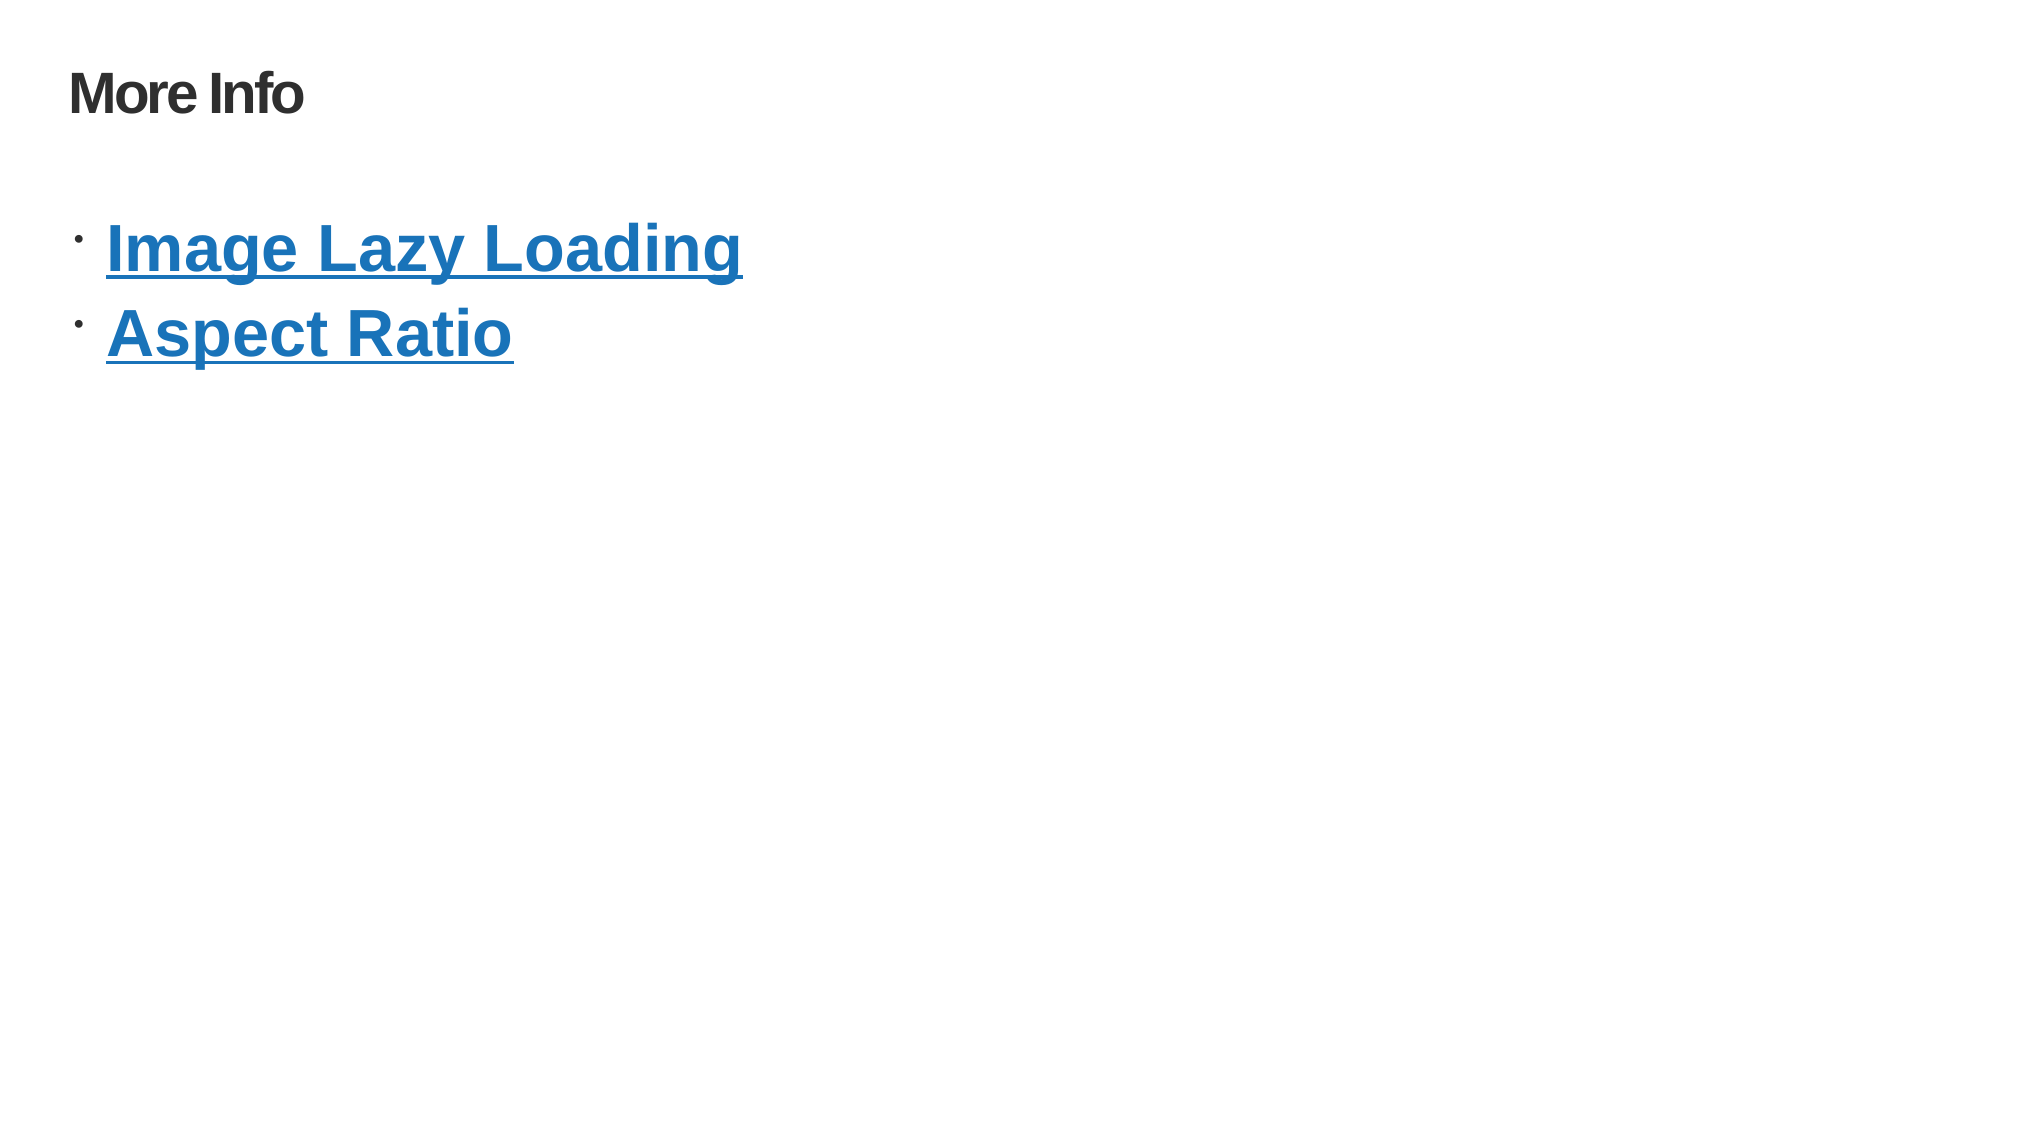

# More Info
Image Lazy Loading
Aspect Ratio